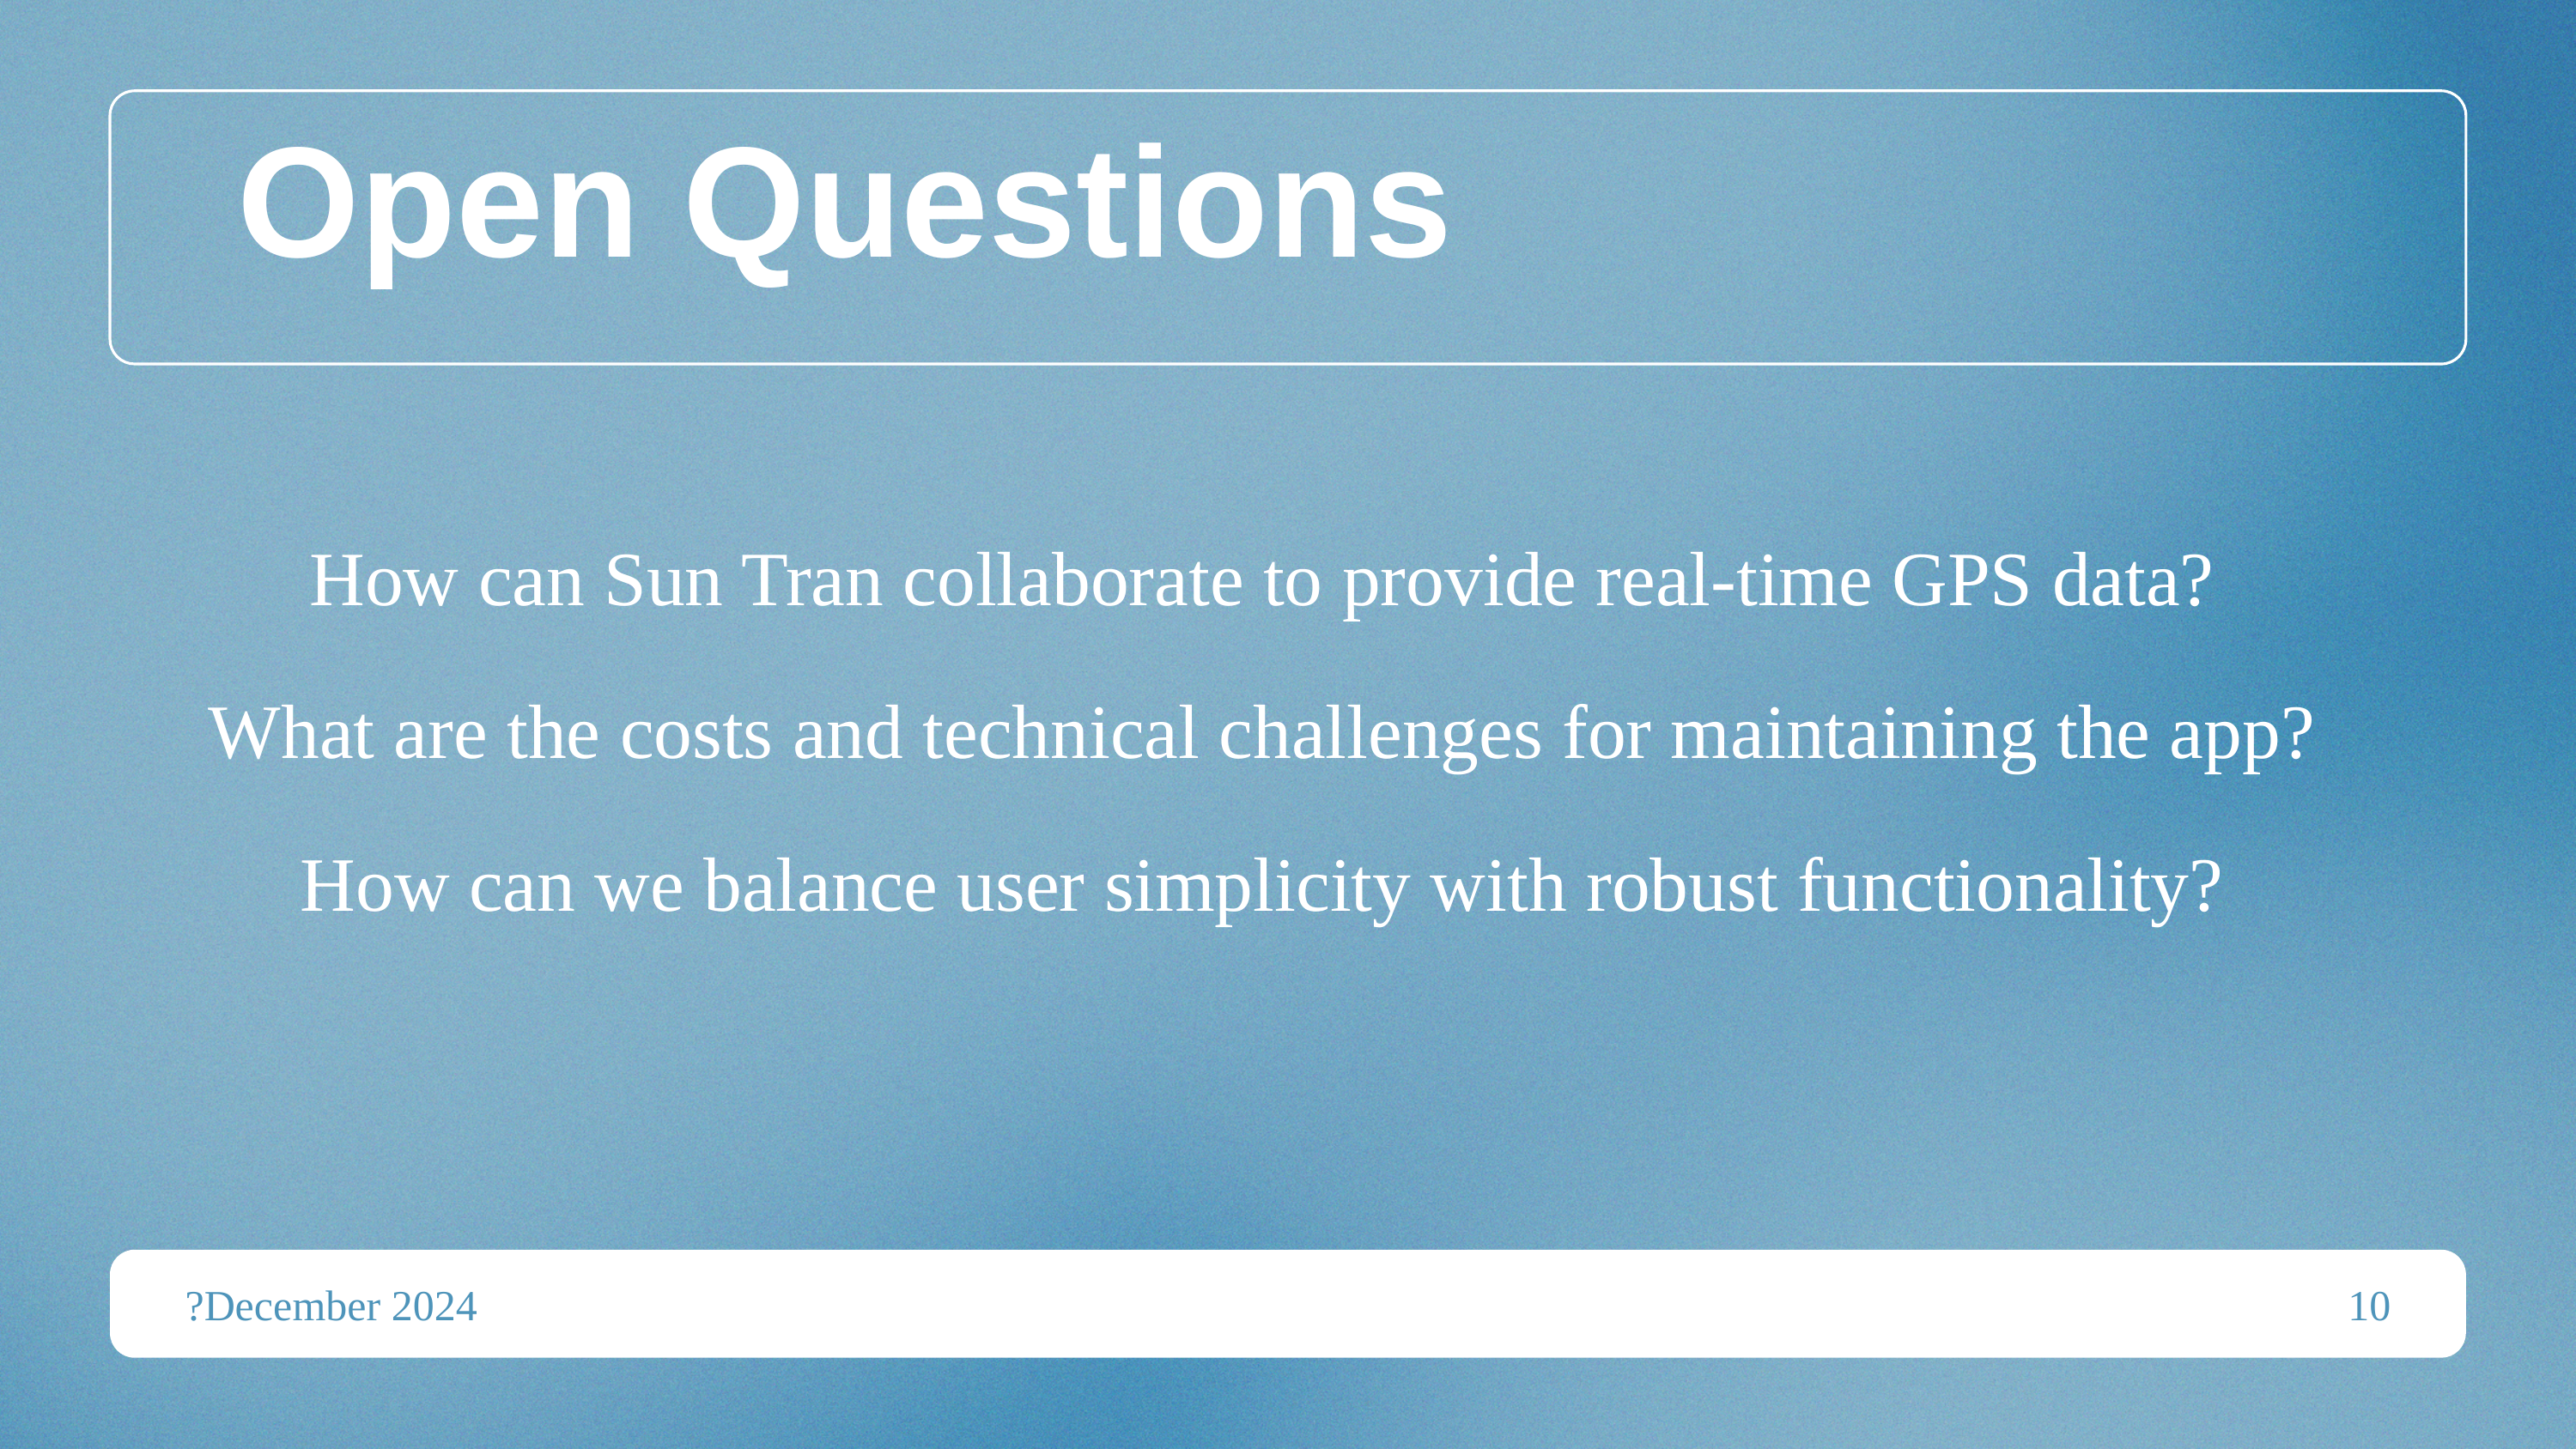

Open Questions
How can Sun Tran collaborate to provide real-time GPS data?
What are the costs and technical challenges for maintaining the app?
How can we balance user simplicity with robust functionality?

?December 2024
10